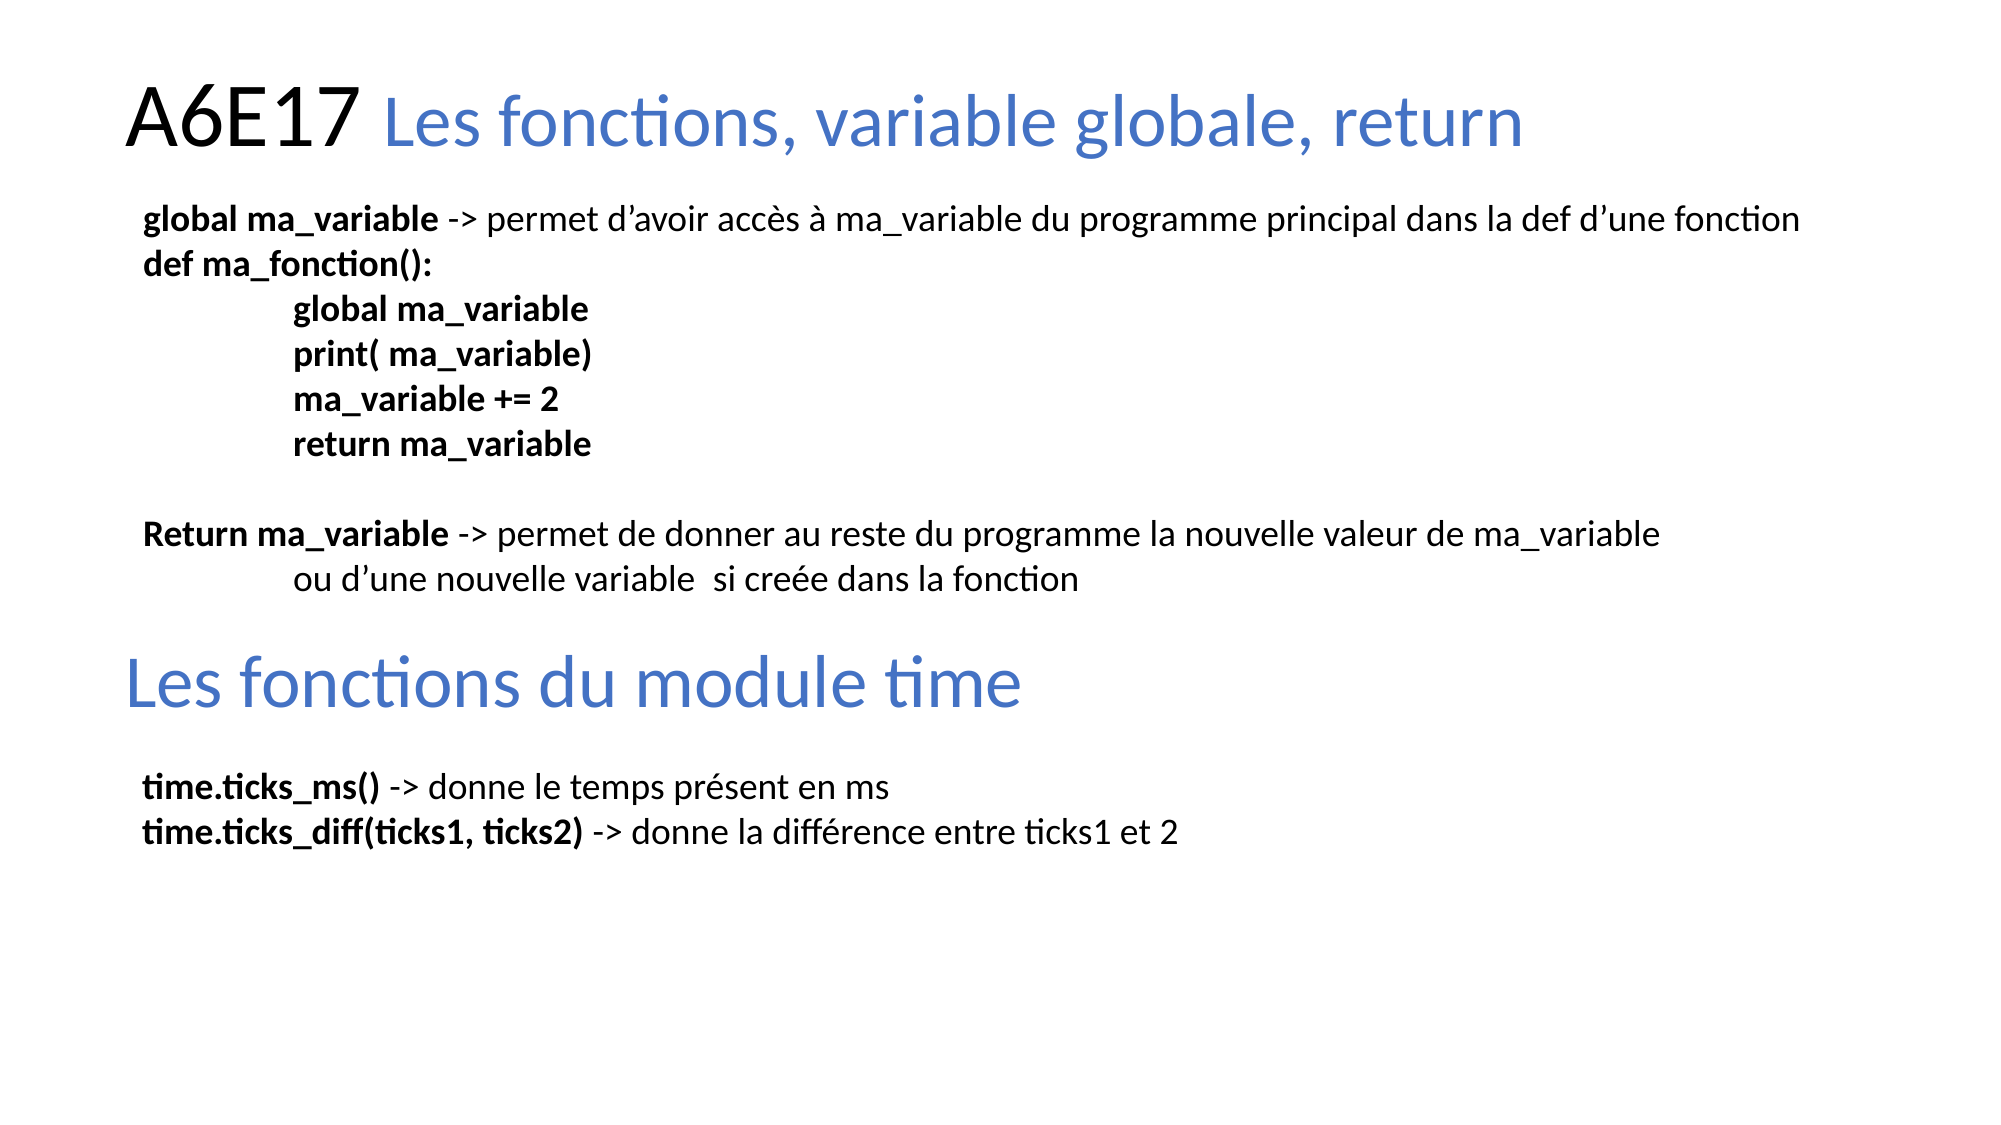

A6E17 Les fonctions, variable globale, return
global ma_variable -> permet d’avoir accès à ma_variable du programme principal dans la def d’une fonction
def ma_fonction():
	global ma_variable
	print( ma_variable)
	ma_variable += 2
	return ma_variable

Return ma_variable -> permet de donner au reste du programme la nouvelle valeur de ma_variable
	ou d’une nouvelle variable  si creée dans la fonction

 Les fonctions du module time
time.ticks_ms() -> donne le temps présent en ms
time.ticks_diff(ticks1, ticks2) -> donne la différence entre ticks1 et 2